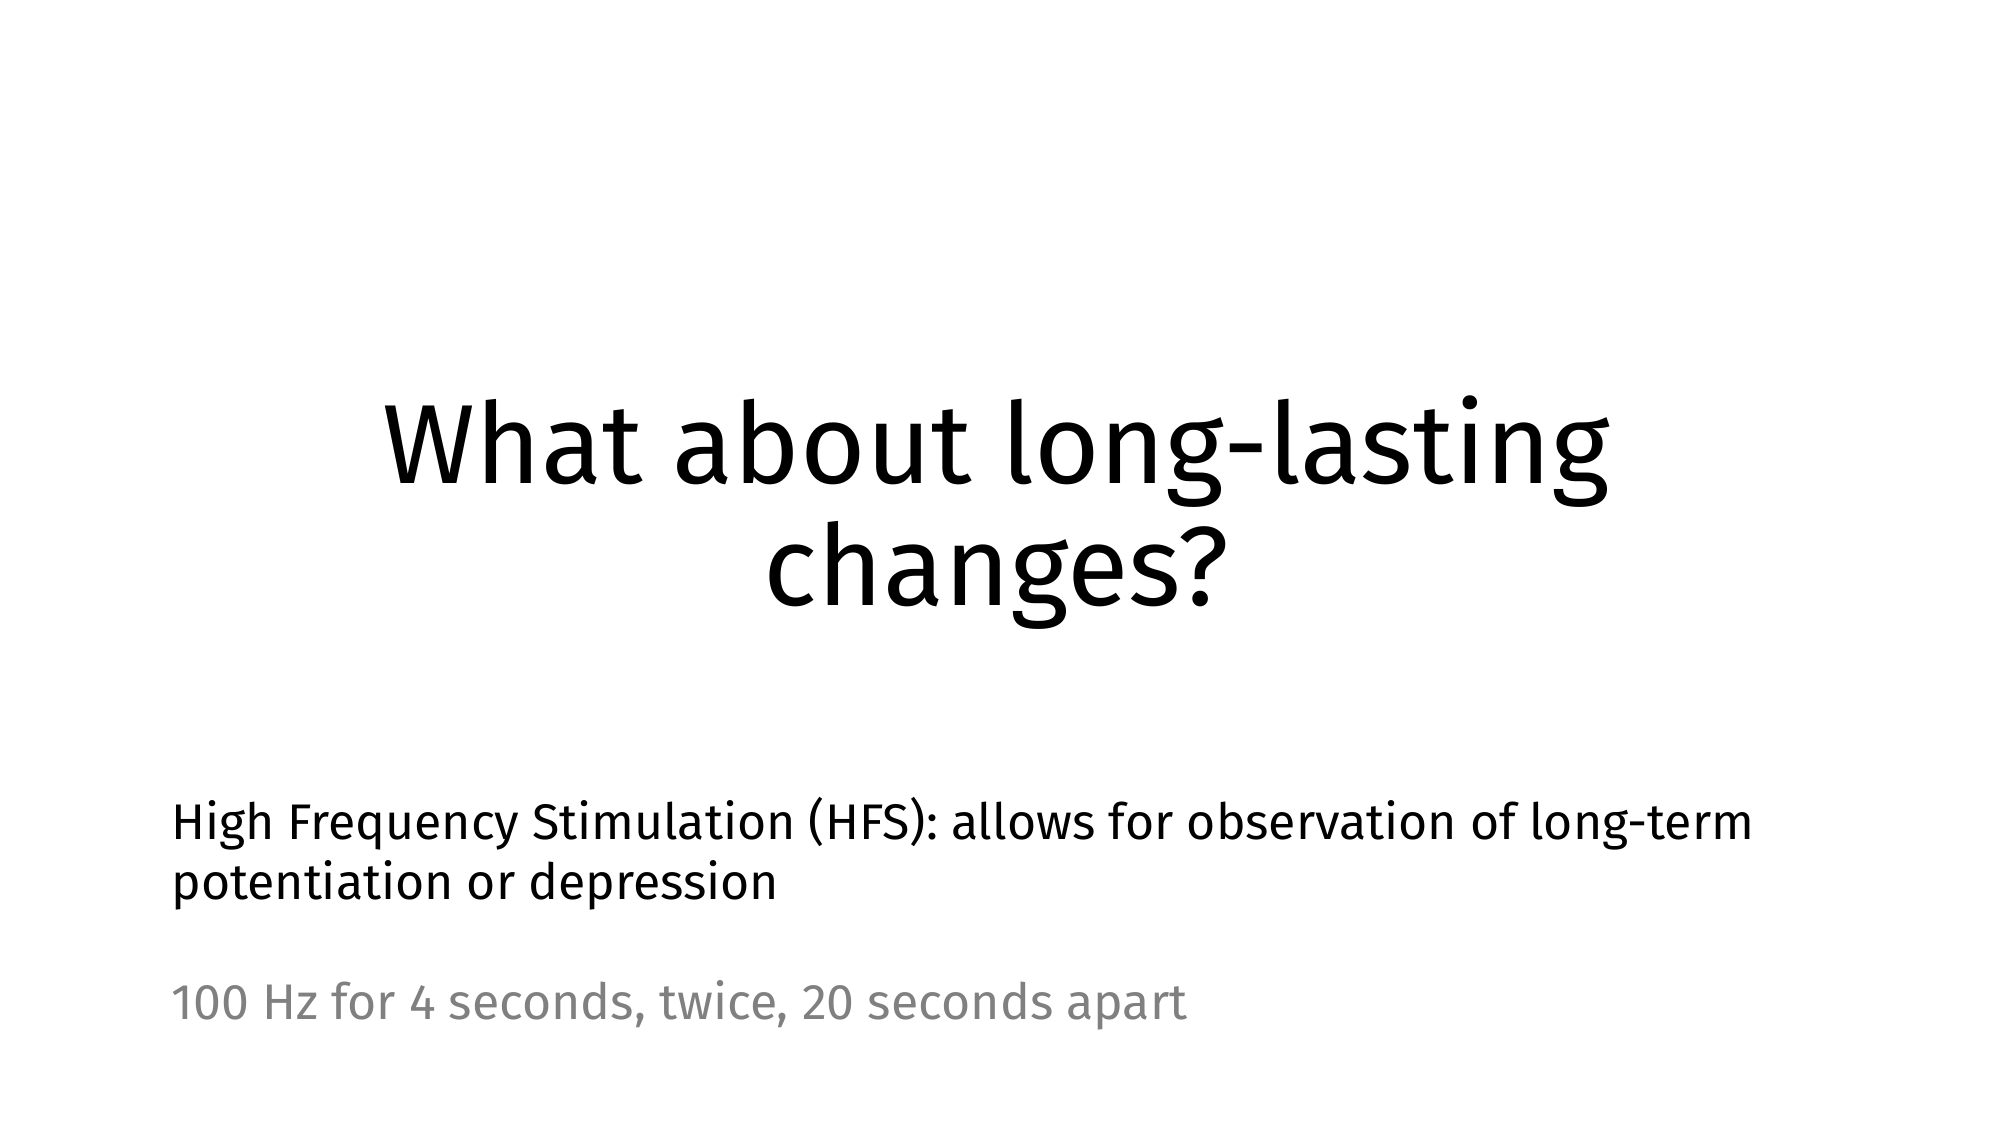

What about long-lasting changes?
High Frequency Stimulation (HFS): allows for observation of long-term potentiation or depression

100 Hz for 4 seconds, twice, 20 seconds apart